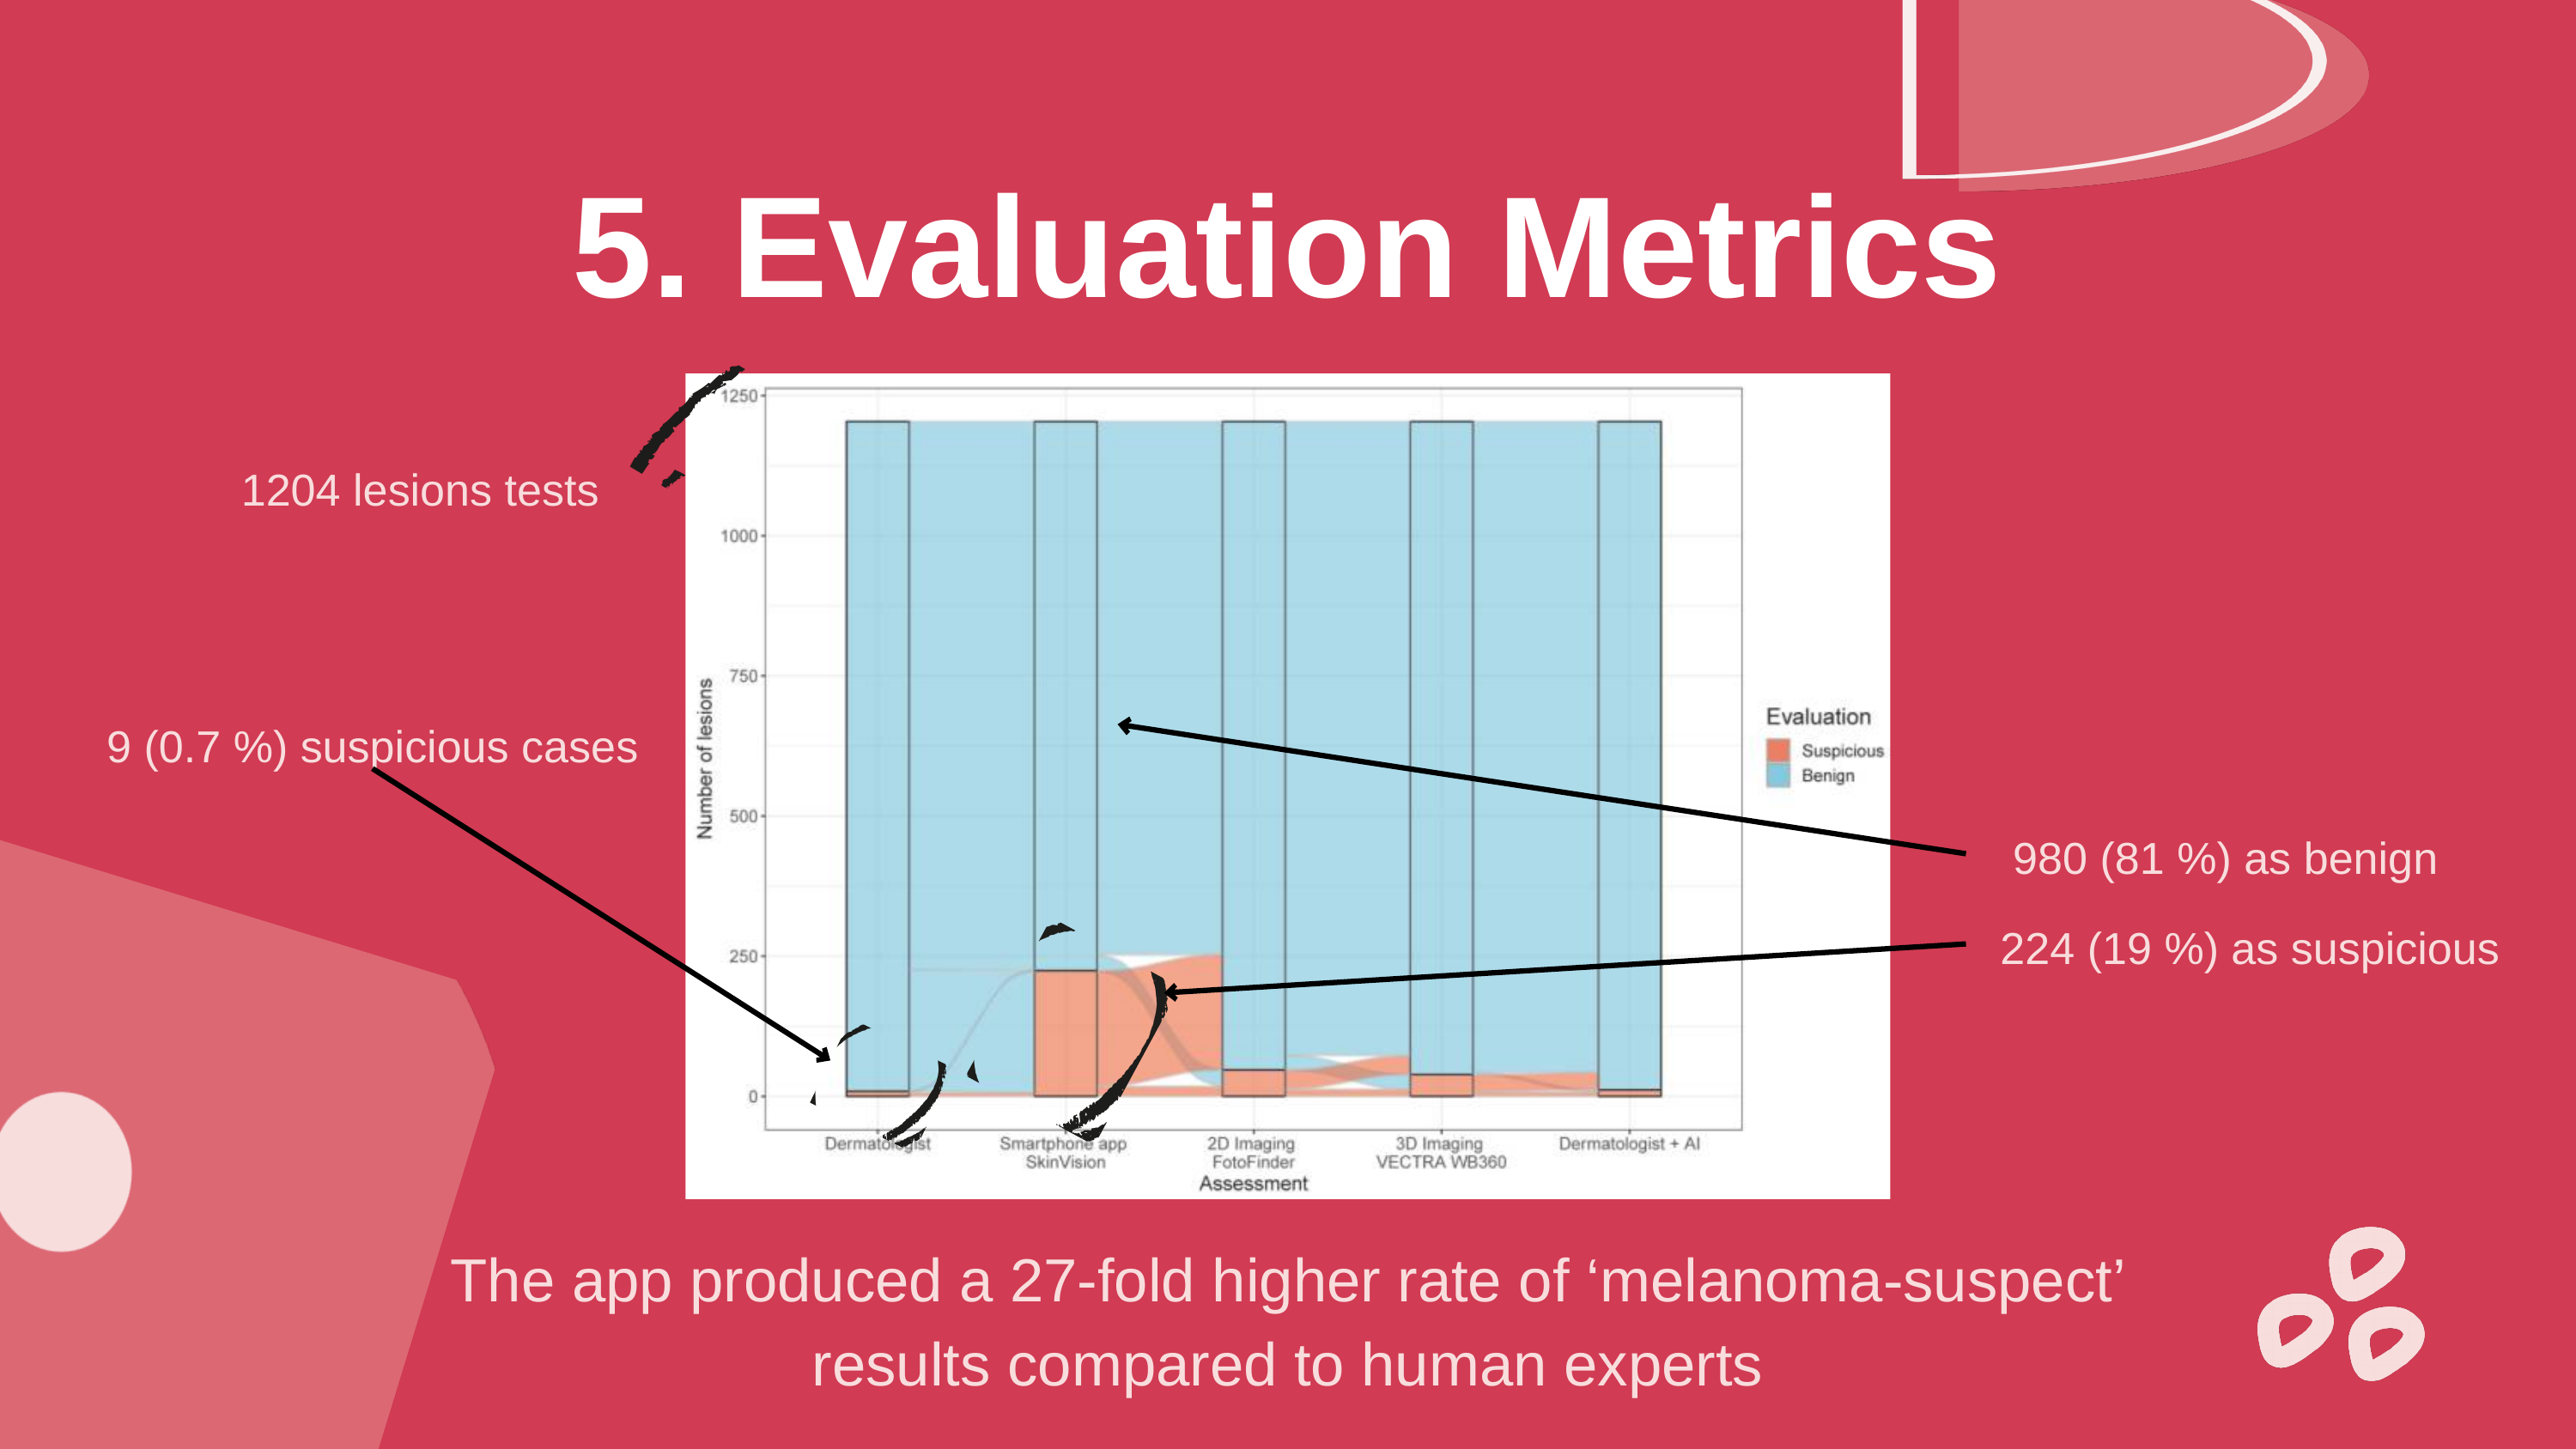

5. Evaluation Metrics

1204 lesions tests
9 (0.7 %) suspicious cases

980 (81 %) as benign

224 (19 %) as suspicious

The app produced a 27-fold higher rate of ‘melanoma-suspect’ results compared to human experts